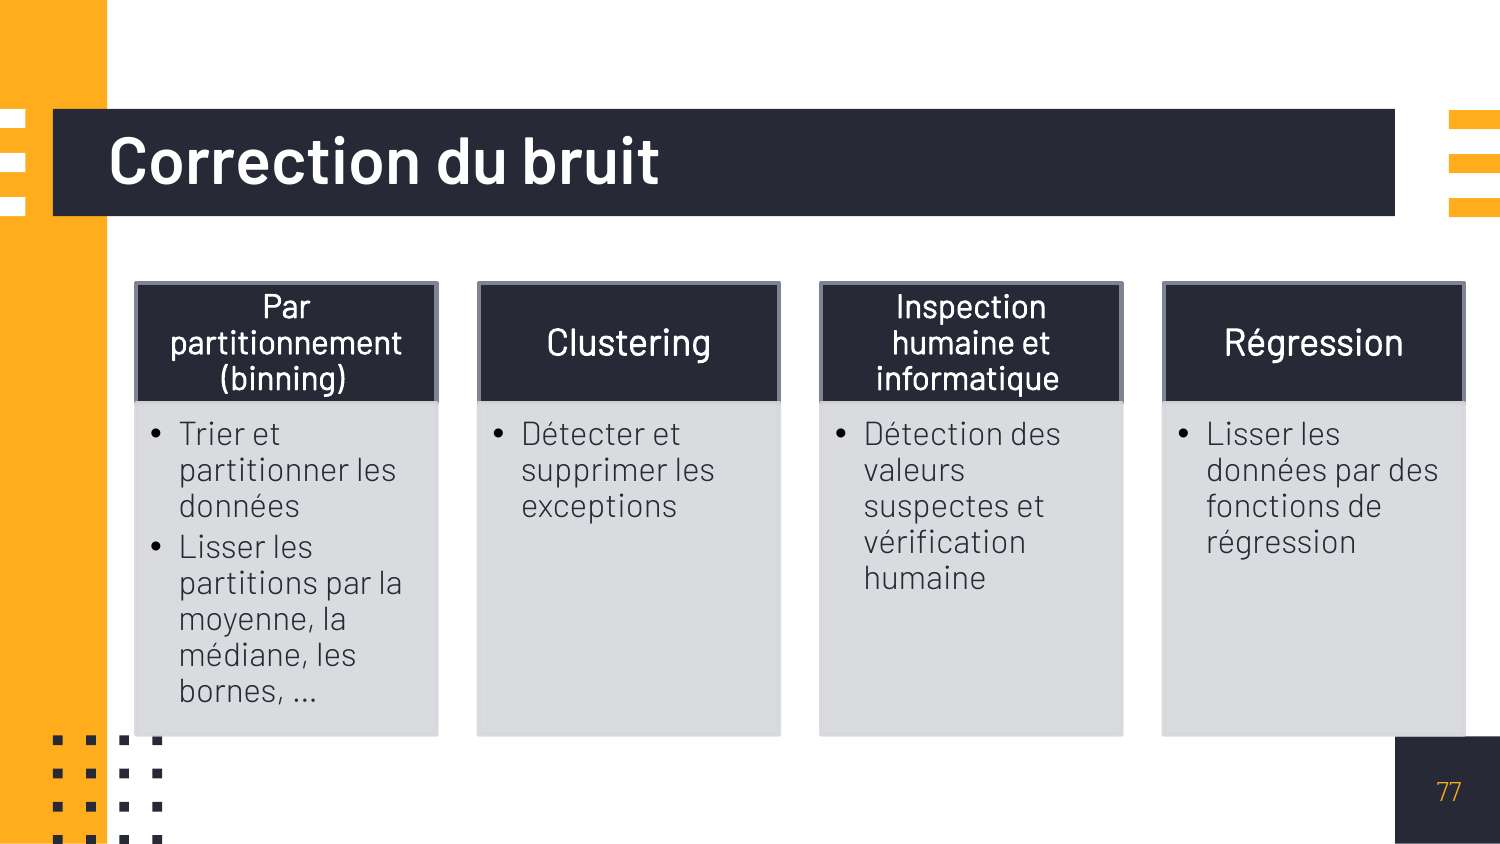

# Correction du bruit
Par partitionnement (binning)
Trier et partitionner les données
Lisser les partitions par la moyenne, la médiane, les bornes, …
Clustering
Détecter et supprimer les exceptions
Inspection humaine et informatique
Détection des valeurs suspectes et vérification humaine
Régression
Lisser les données par des fonctions de régression
77